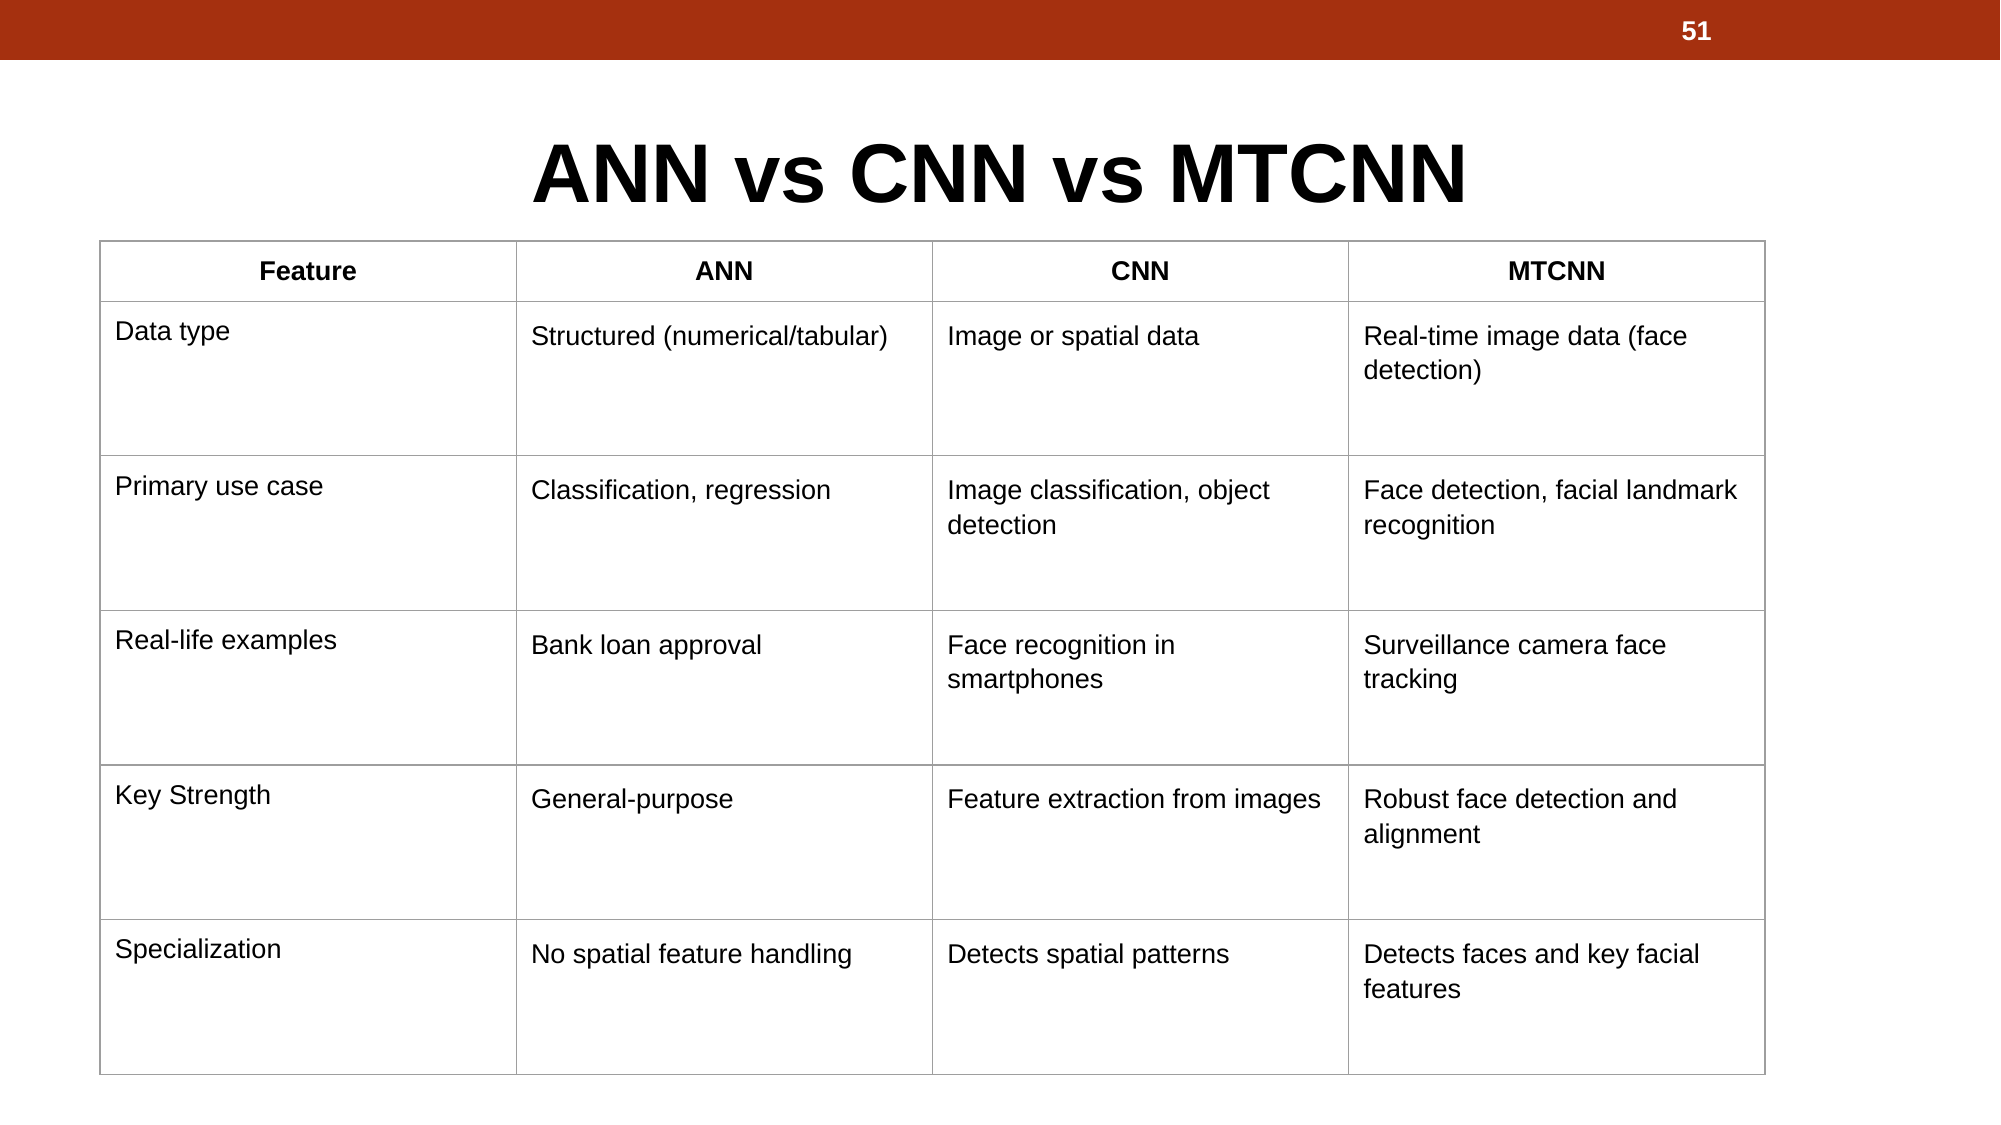

51
ANN vs CNN vs MTCNN
| Feature | ANN | CNN | MTCNN |
| --- | --- | --- | --- |
| Data type | Structured (numerical/tabular) | Image or spatial data | Real-time image data (face detection) |
| Primary use case | Classification, regression | Image classification, object detection | Face detection, facial landmark recognition |
| Real-life examples | Bank loan approval | Face recognition in smartphones | Surveillance camera face tracking |
| Key Strength | General-purpose | Feature extraction from images | Robust face detection and alignment |
| Specialization | No spatial feature handling | Detects spatial patterns | Detects faces and key facial features |